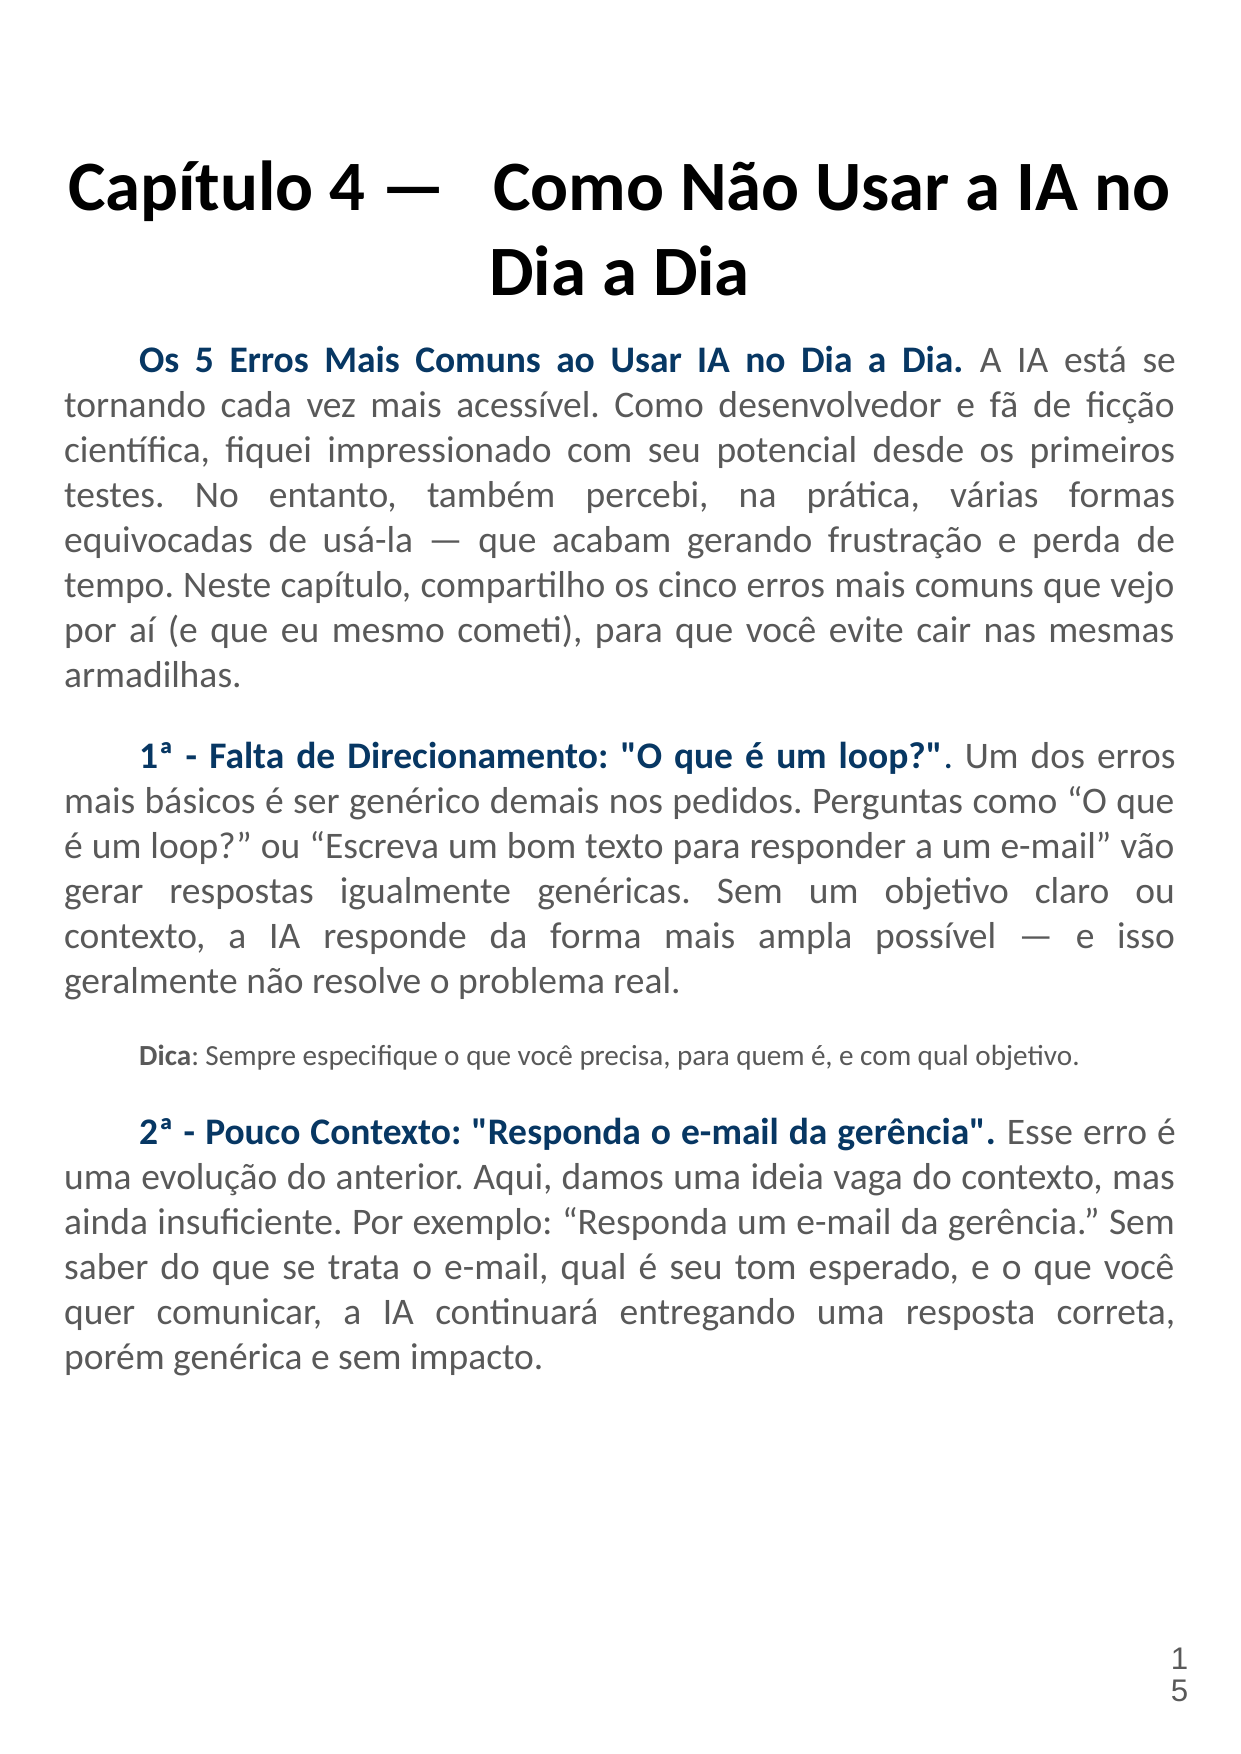

# Capítulo 4 —   Como Não Usar a IA no Dia a Dia

Os 5 Erros Mais Comuns ao Usar IA no Dia a Dia. A IA está se tornando cada vez mais acessível. Como desenvolvedor e fã de ficção científica, fiquei impressionado com seu potencial desde os primeiros testes. No entanto, também percebi, na prática, várias formas equivocadas de usá-la — que acabam gerando frustração e perda de tempo. Neste capítulo, compartilho os cinco erros mais comuns que vejo por aí (e que eu mesmo cometi), para que você evite cair nas mesmas armadilhas.
1ª - Falta de Direcionamento: "O que é um loop?". Um dos erros mais básicos é ser genérico demais nos pedidos. Perguntas como “O que é um loop?” ou “Escreva um bom texto para responder a um e-mail” vão gerar respostas igualmente genéricas. Sem um objetivo claro ou contexto, a IA responde da forma mais ampla possível — e isso geralmente não resolve o problema real.
Dica: Sempre especifique o que você precisa, para quem é, e com qual objetivo.
2ª - Pouco Contexto: "Responda o e-mail da gerência". Esse erro é uma evolução do anterior. Aqui, damos uma ideia vaga do contexto, mas ainda insuficiente. Por exemplo: “Responda um e-mail da gerência.” Sem saber do que se trata o e-mail, qual é seu tom esperado, e o que você quer comunicar, a IA continuará entregando uma resposta correta, porém genérica e sem impacto.

15